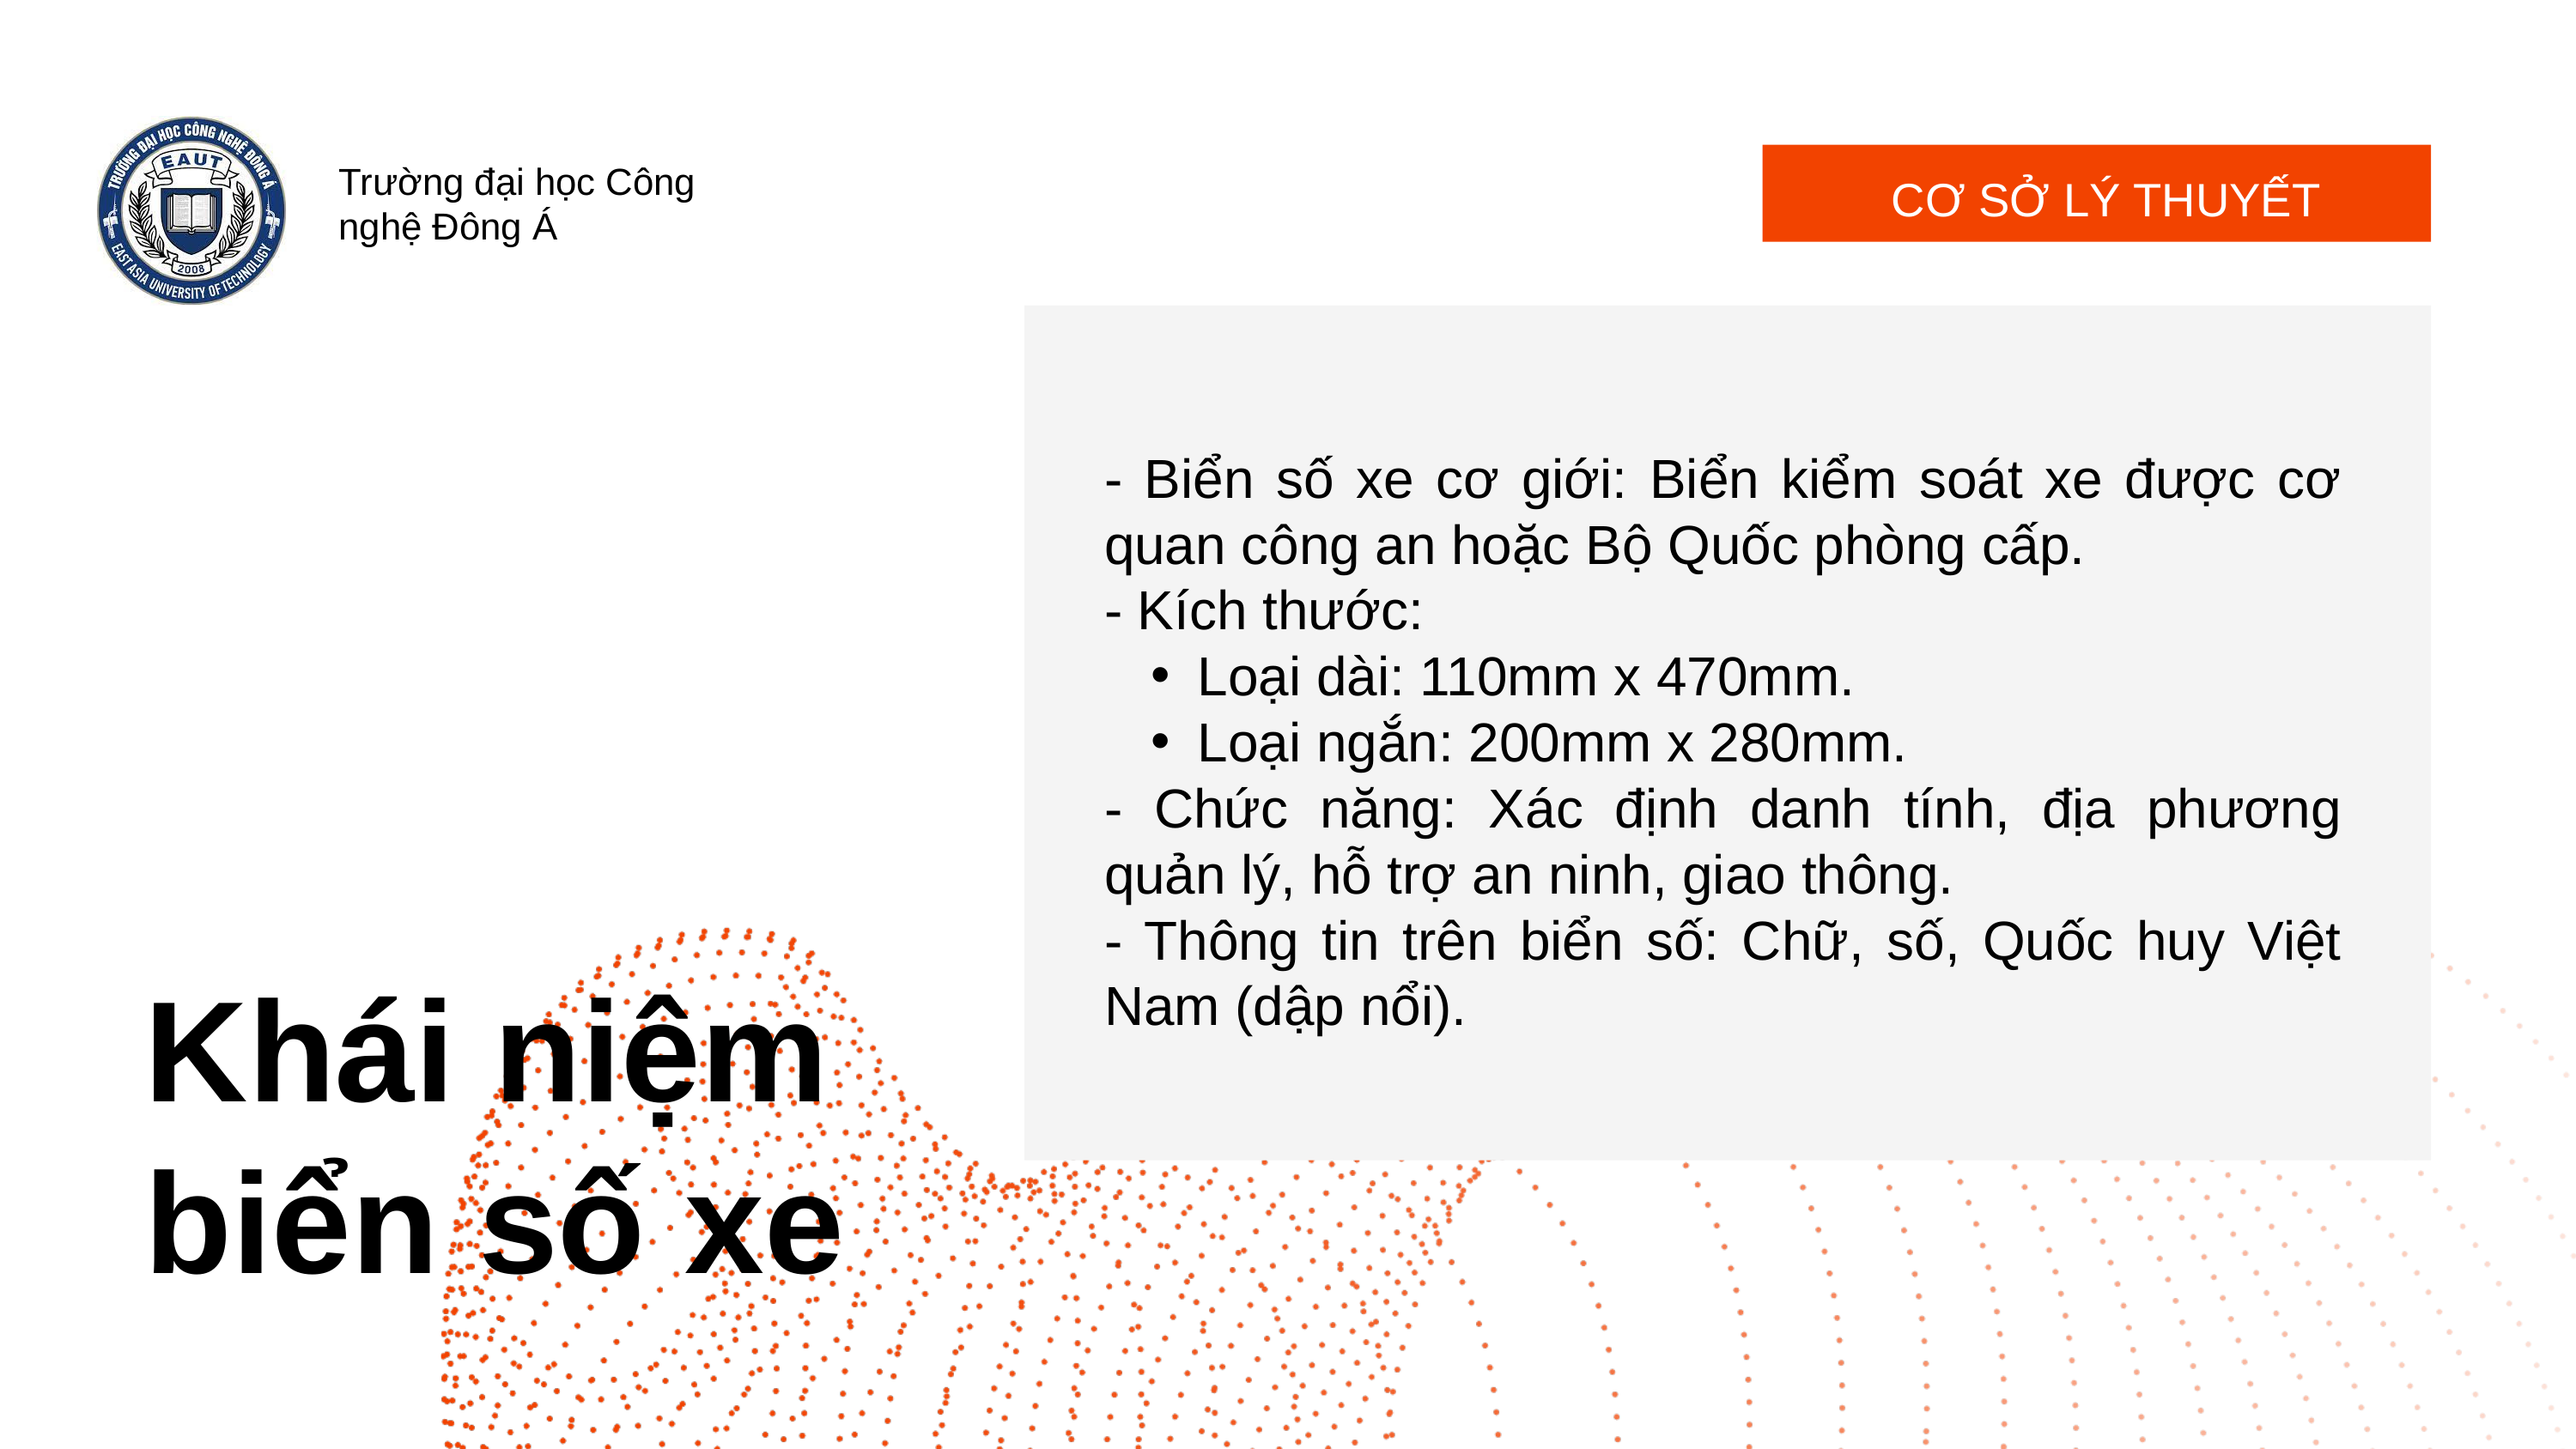

CƠ SỞ LÝ THUYẾT
Trường đại học Công nghệ Đông Á

- Biển số xe cơ giới: Biển kiểm soát xe được cơ quan công an hoặc Bộ Quốc phòng cấp.
- Kích thước:
Loại dài: 110mm x 470mm.
Loại ngắn: 200mm x 280mm.
- Chức năng: Xác định danh tính, địa phương quản lý, hỗ trợ an ninh, giao thông.
- Thông tin trên biển số: Chữ, số, Quốc huy Việt Nam (dập nổi).

Khái niệm biển số xe